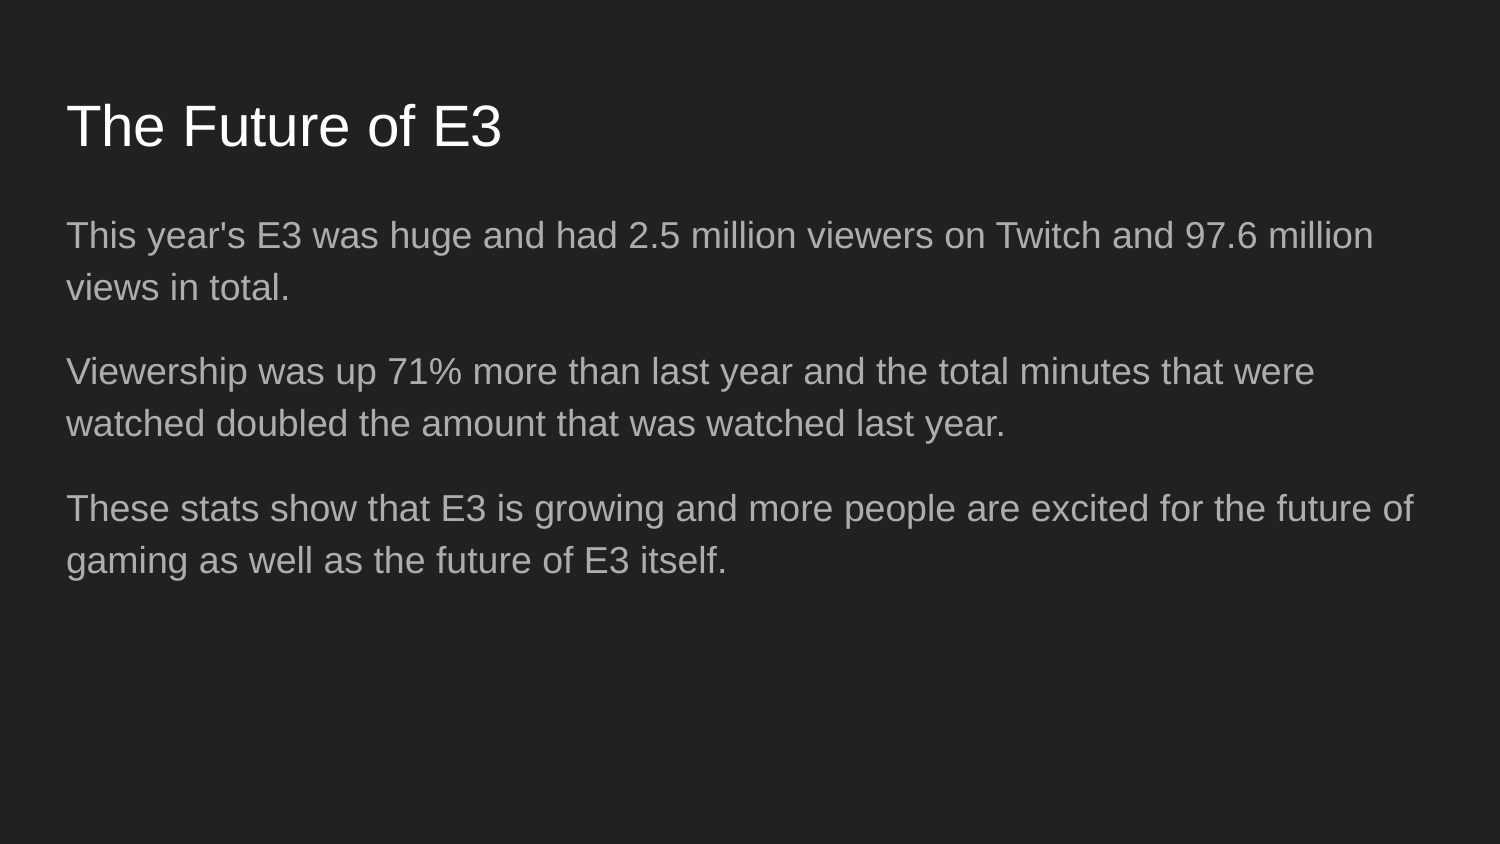

# The Future of E3
This year's E3 was huge and had 2.5 million viewers on Twitch and 97.6 million views in total.
Viewership was up 71% more than last year and the total minutes that were watched doubled the amount that was watched last year.
These stats show that E3 is growing and more people are excited for the future of gaming as well as the future of E3 itself.